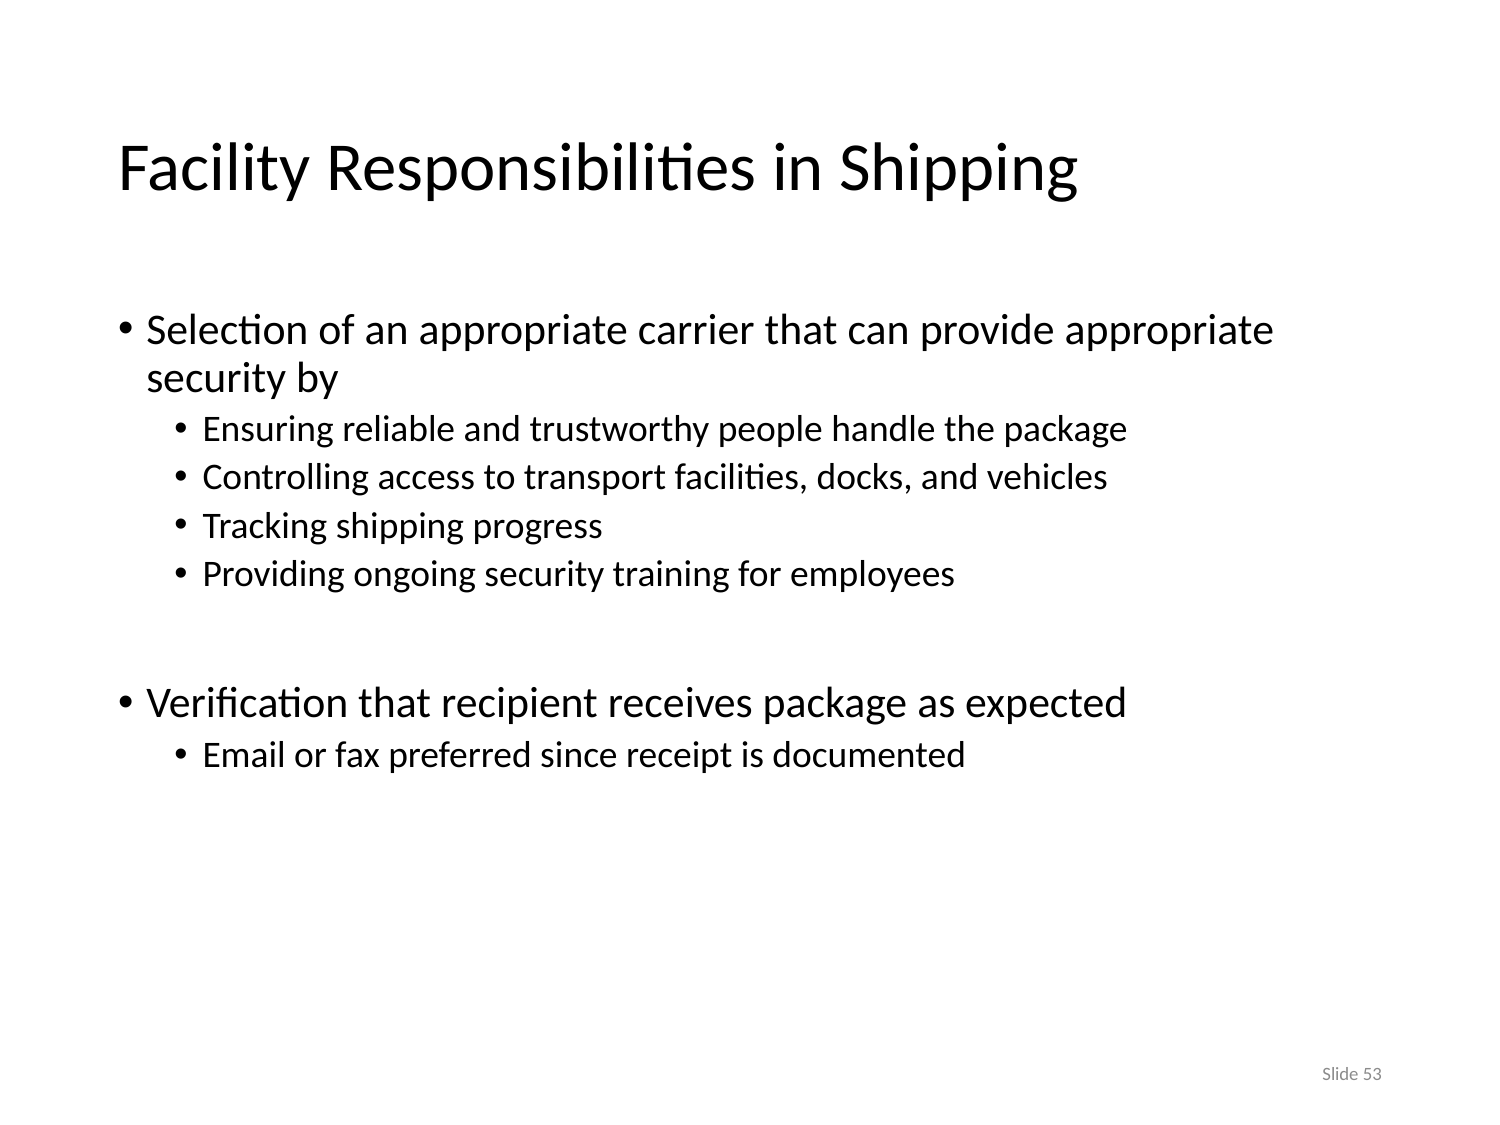

# Facility Responsibilities in Shipping
Selection of an appropriate carrier that can provide appropriate security by
Ensuring reliable and trustworthy people handle the package
Controlling access to transport facilities, docks, and vehicles
Tracking shipping progress
Providing ongoing security training for employees

Verification that recipient receives package as expected
Email or fax preferred since receipt is documented

Slide 53